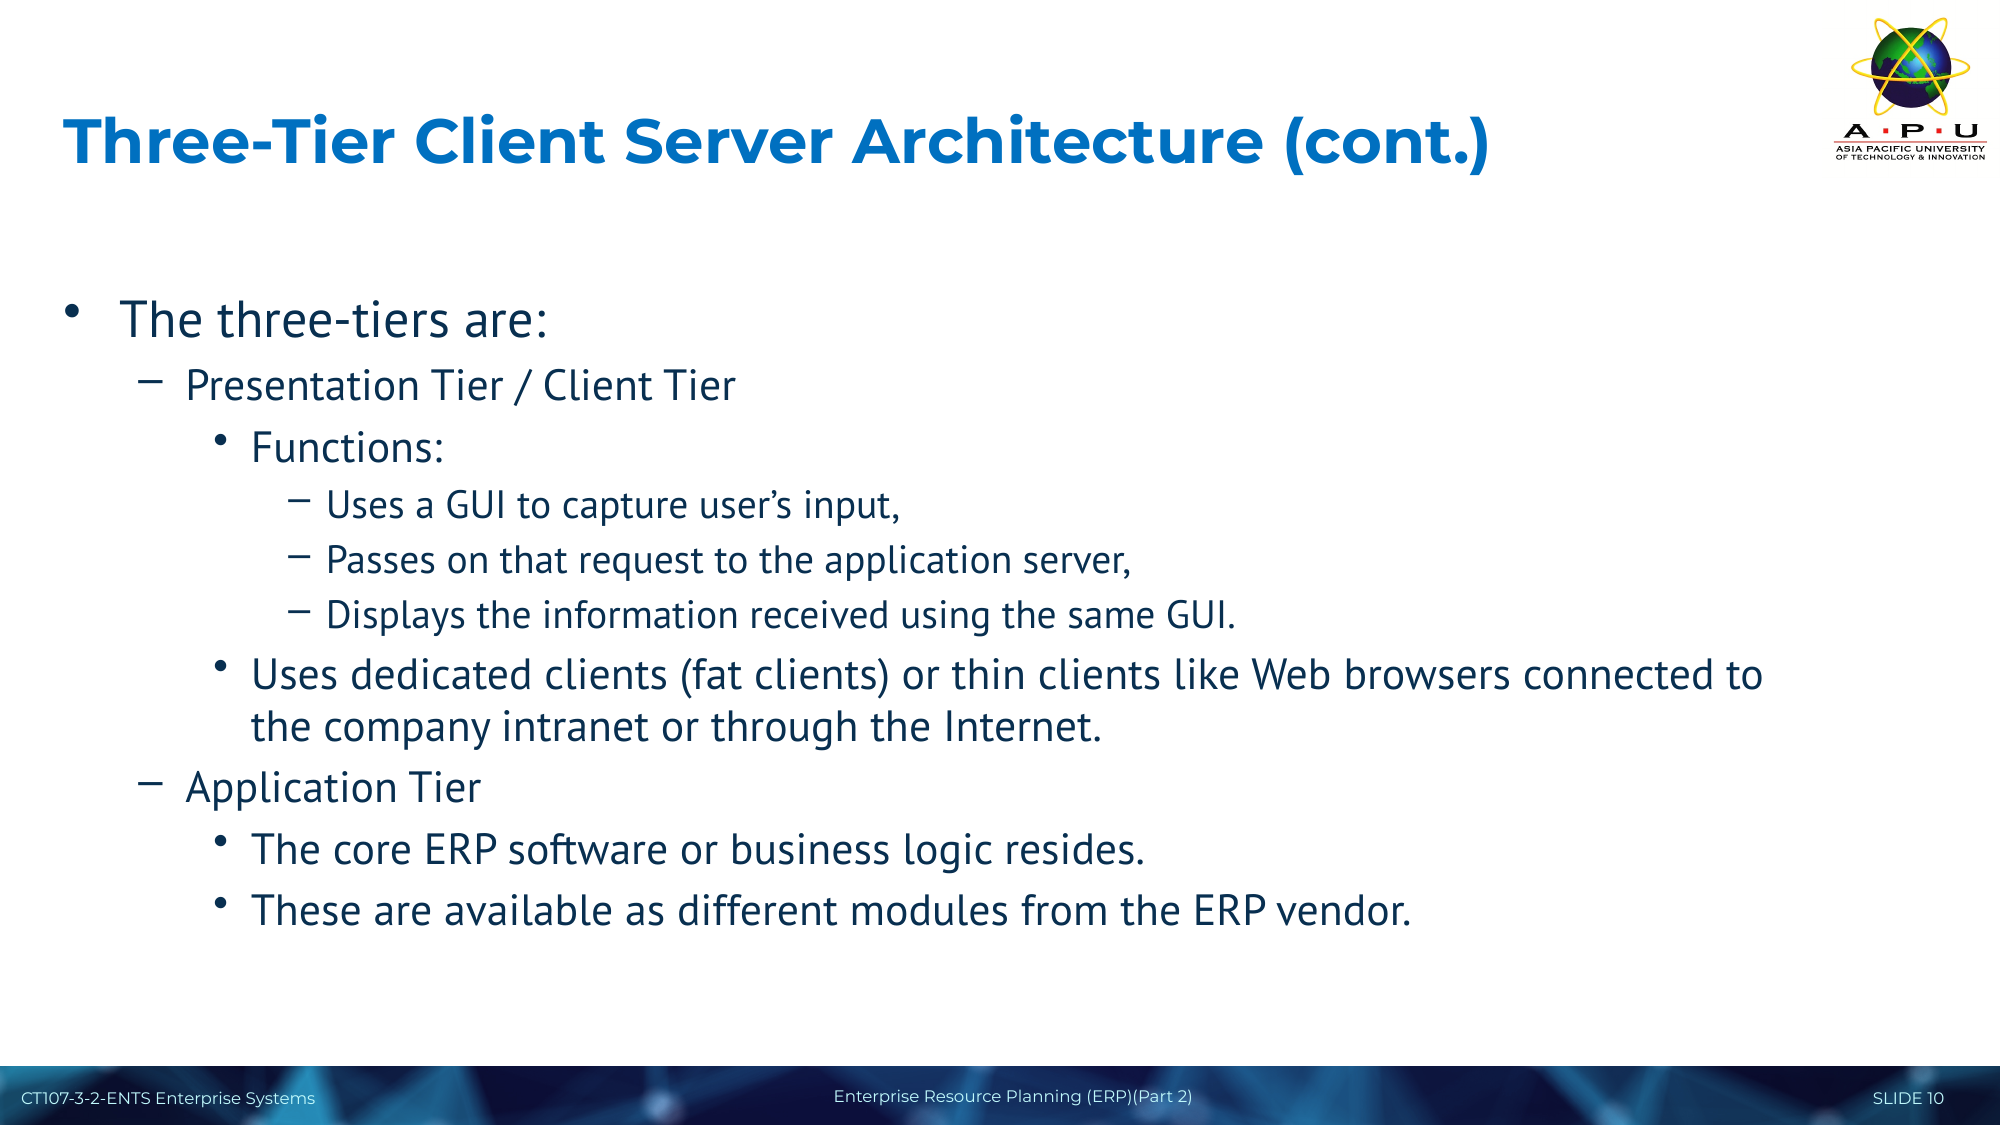

# Three-Tier Client Server Architecture (cont.)
The three-tiers are:
Presentation Tier / Client Tier
Functions:
Uses a GUI to capture user’s input,
Passes on that request to the application server,
Displays the information received using the same GUI.
Uses dedicated clients (fat clients) or thin clients like Web browsers connected to the company intranet or through the Internet.
Application Tier
The core ERP software or business logic resides.
These are available as different modules from the ERP vendor.